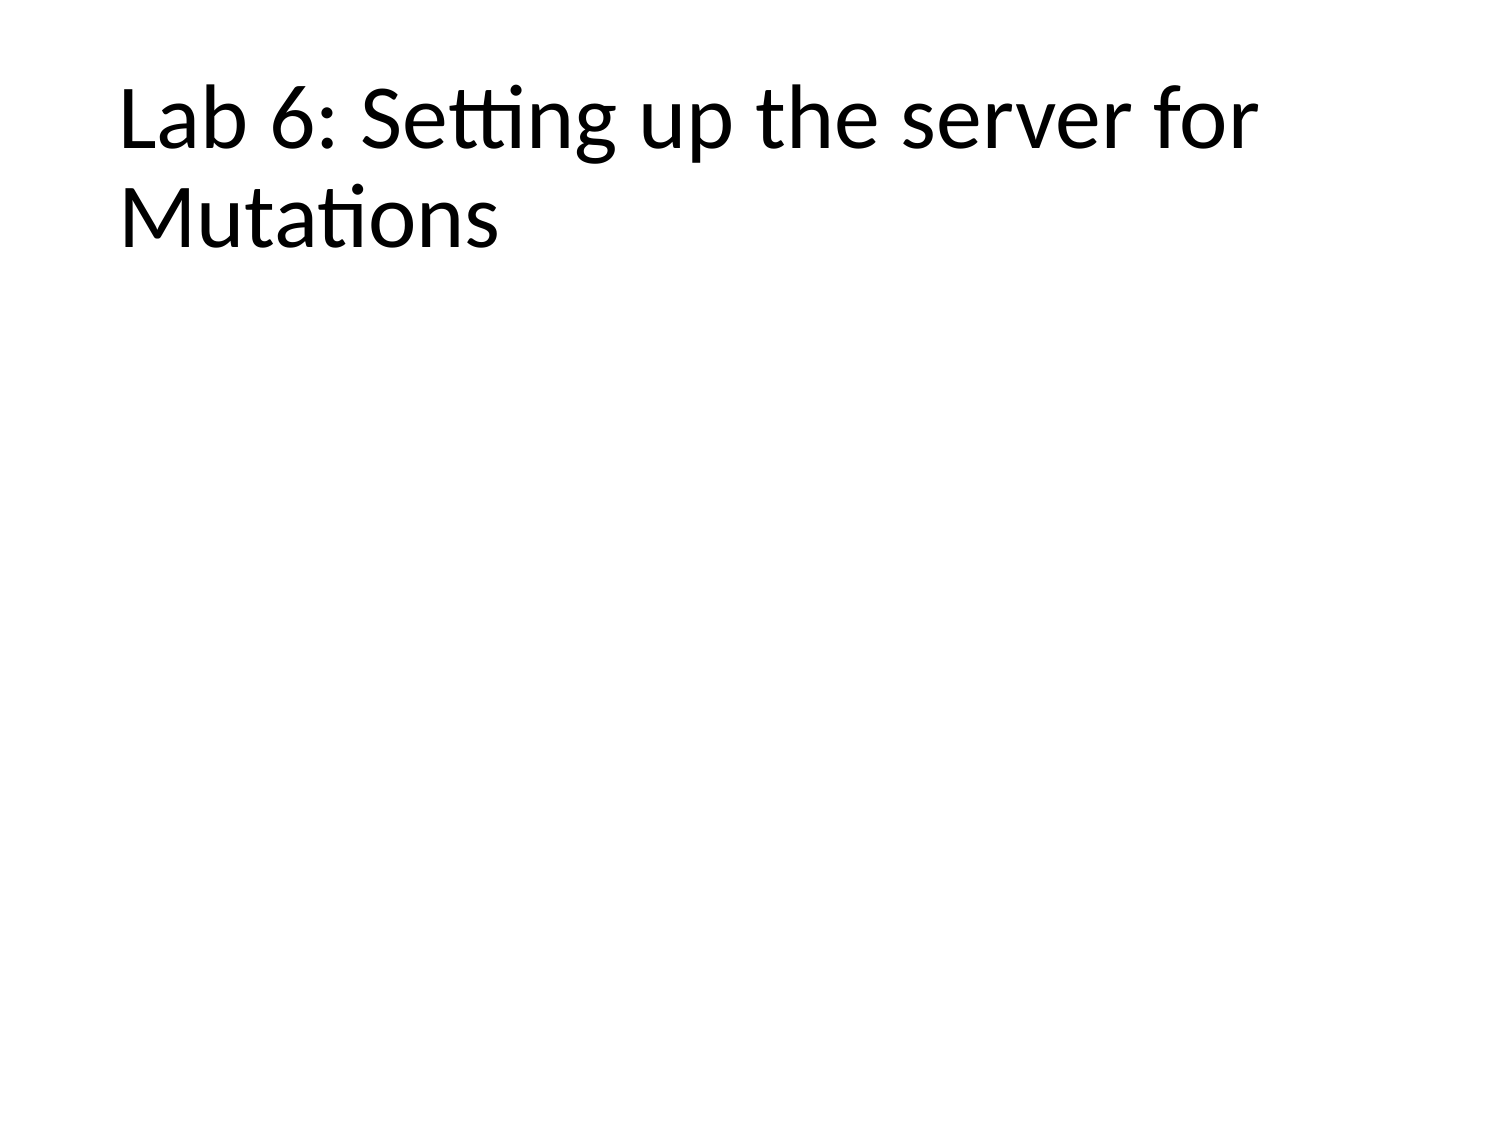

# Lab 6: Setting up the server for Mutations